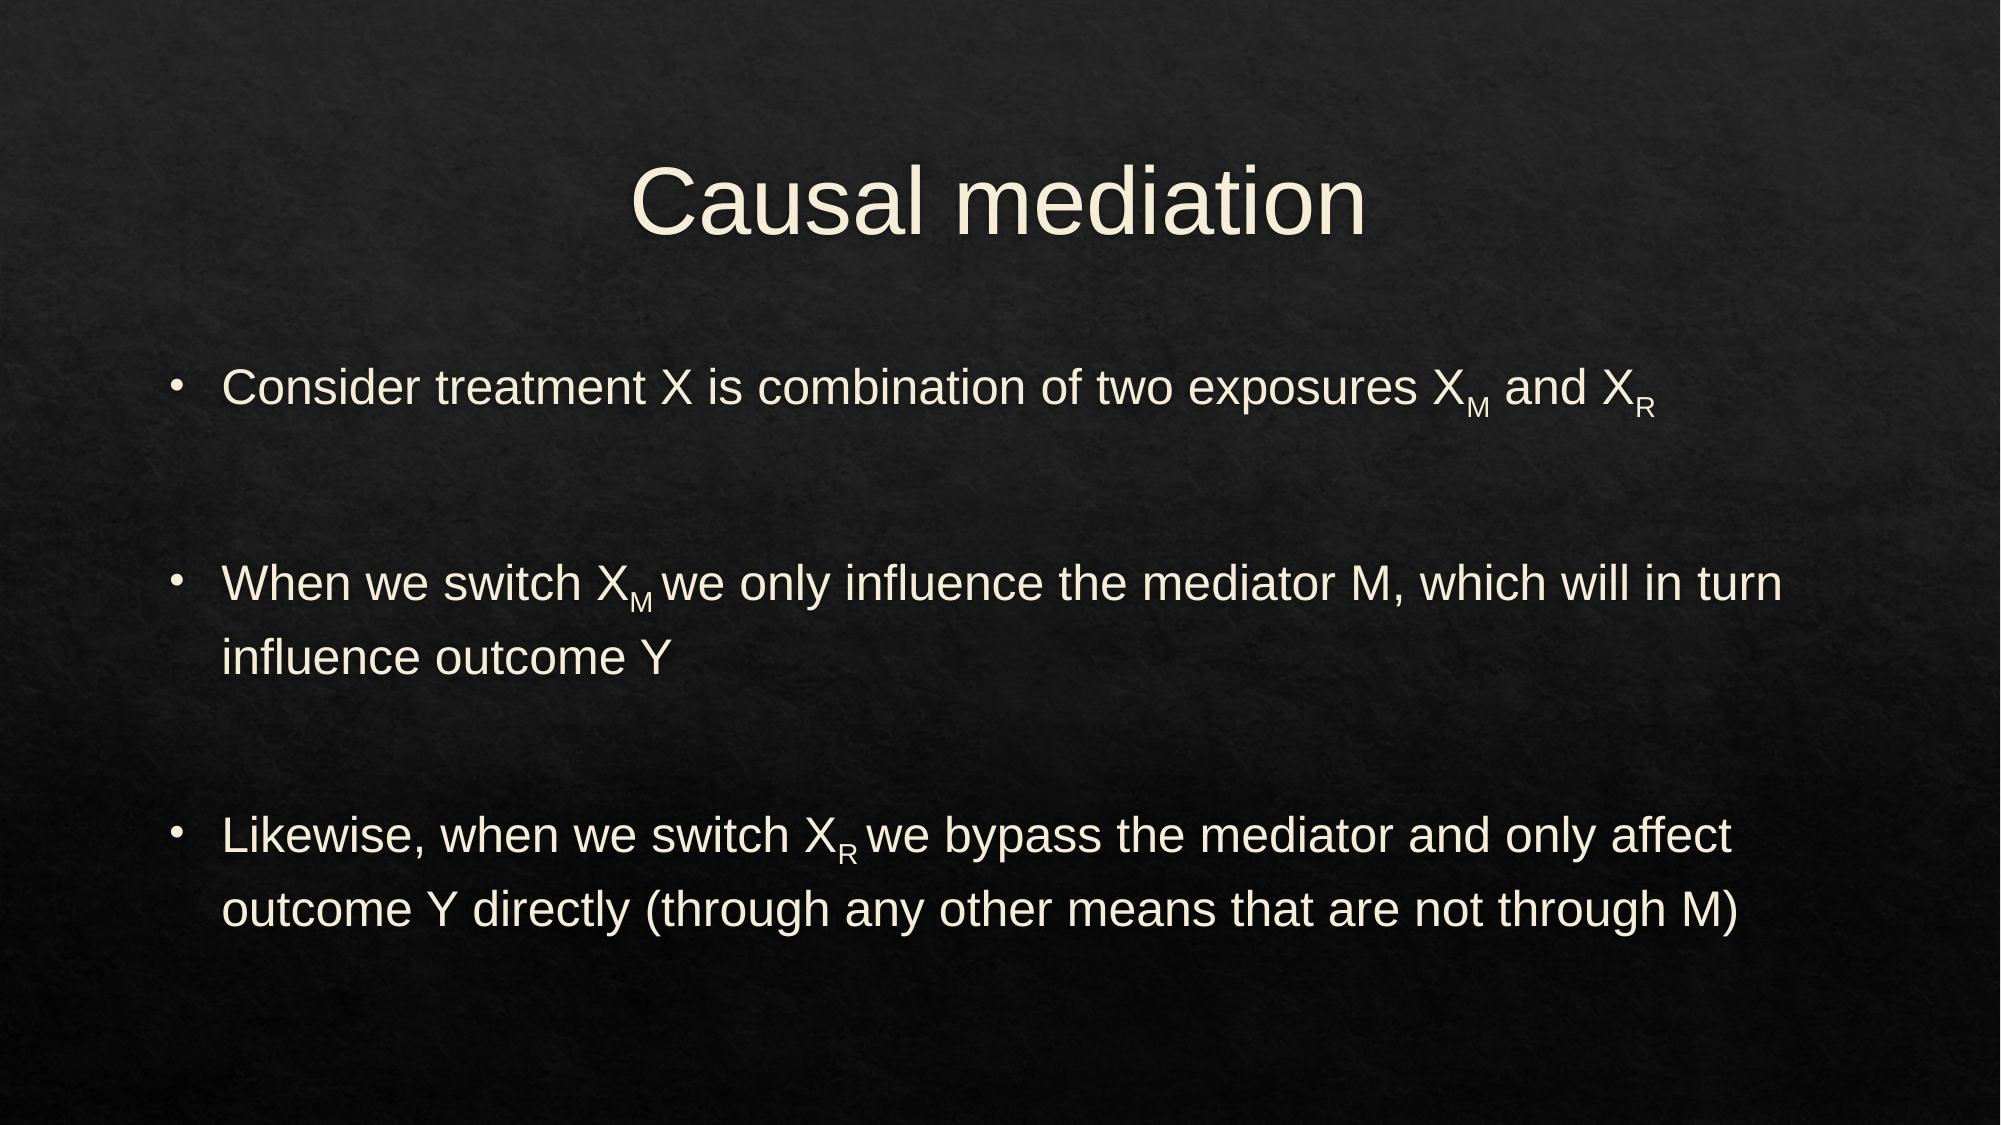

# Causal mediation
Consider treatment X is combination of two exposures XM and XR

When we switch XM we only influence the mediator M, which will in turn influence outcome Y

Likewise, when we switch XR we bypass the mediator and only affect outcome Y directly (through any other means that are not through M)